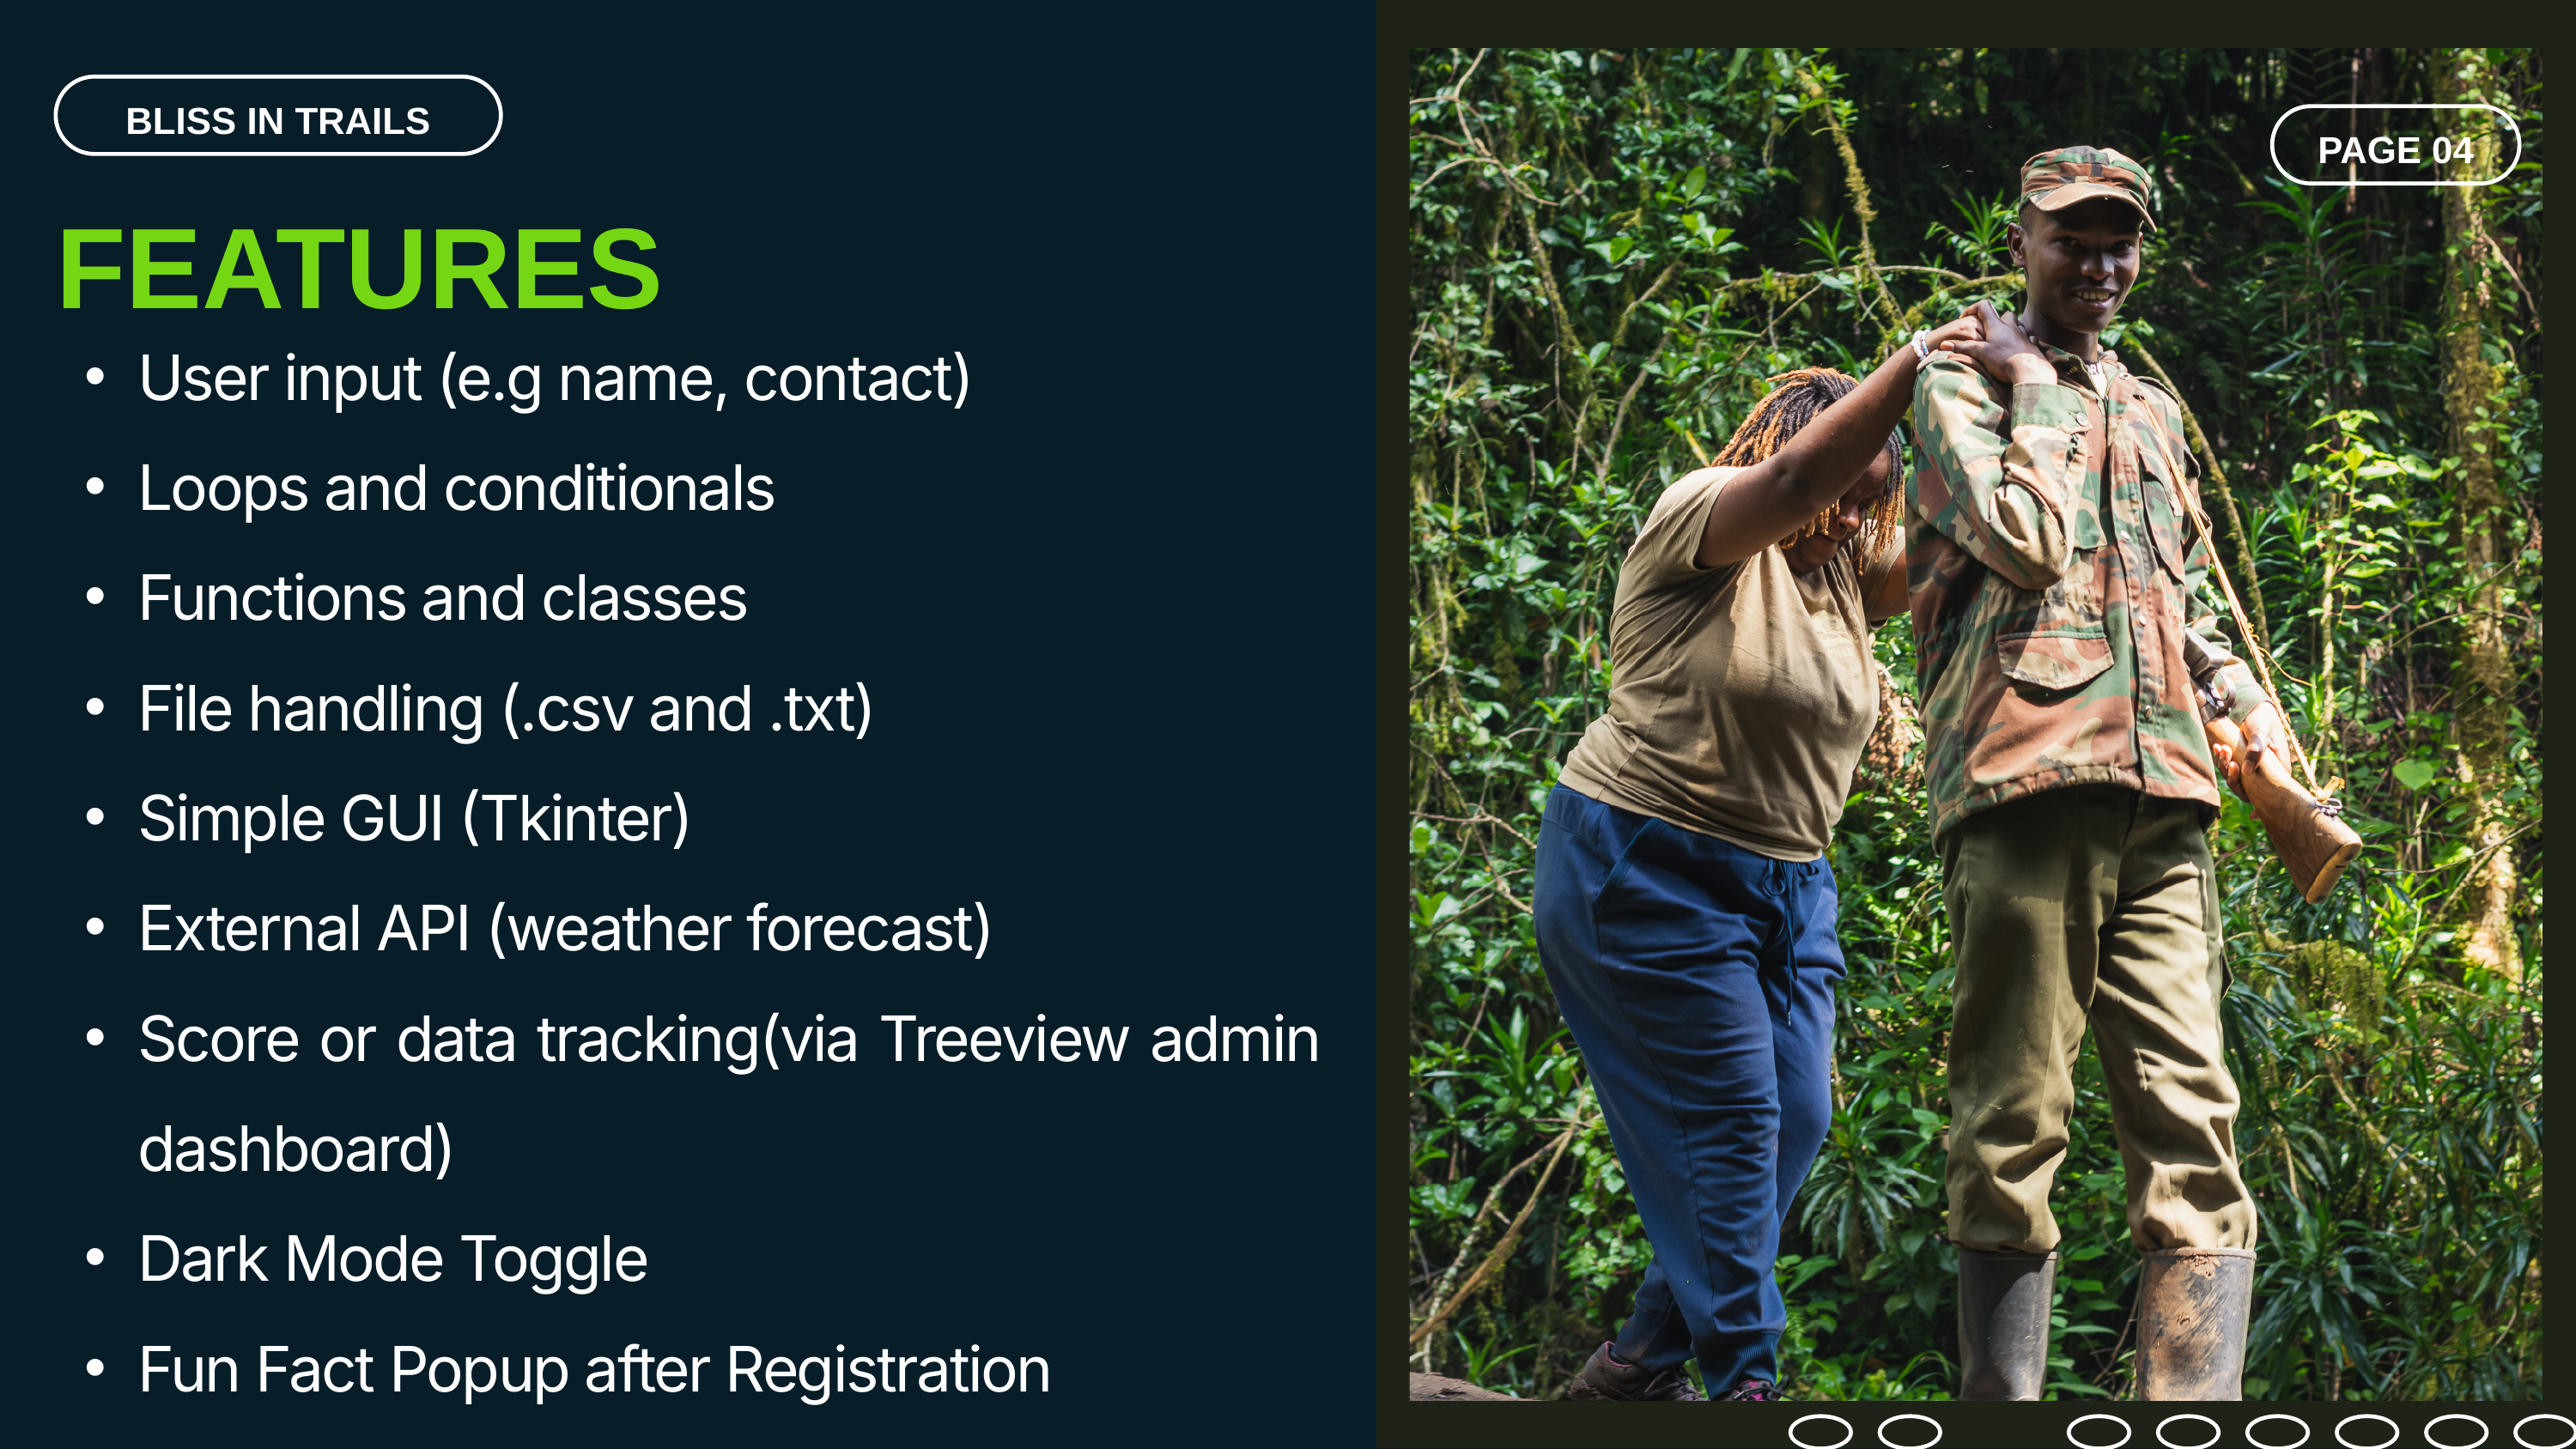

BLISS IN TRAILS

PAGE 04
FEATURES
User input (e.g name, contact)
Loops and conditionals
Functions and classes
File handling (.csv and .txt)
Simple GUI (Tkinter)
External API (weather forecast)
Score or data tracking(via Treeview admin dashboard)
Dark Mode Toggle
Fun Fact Popup after Registration